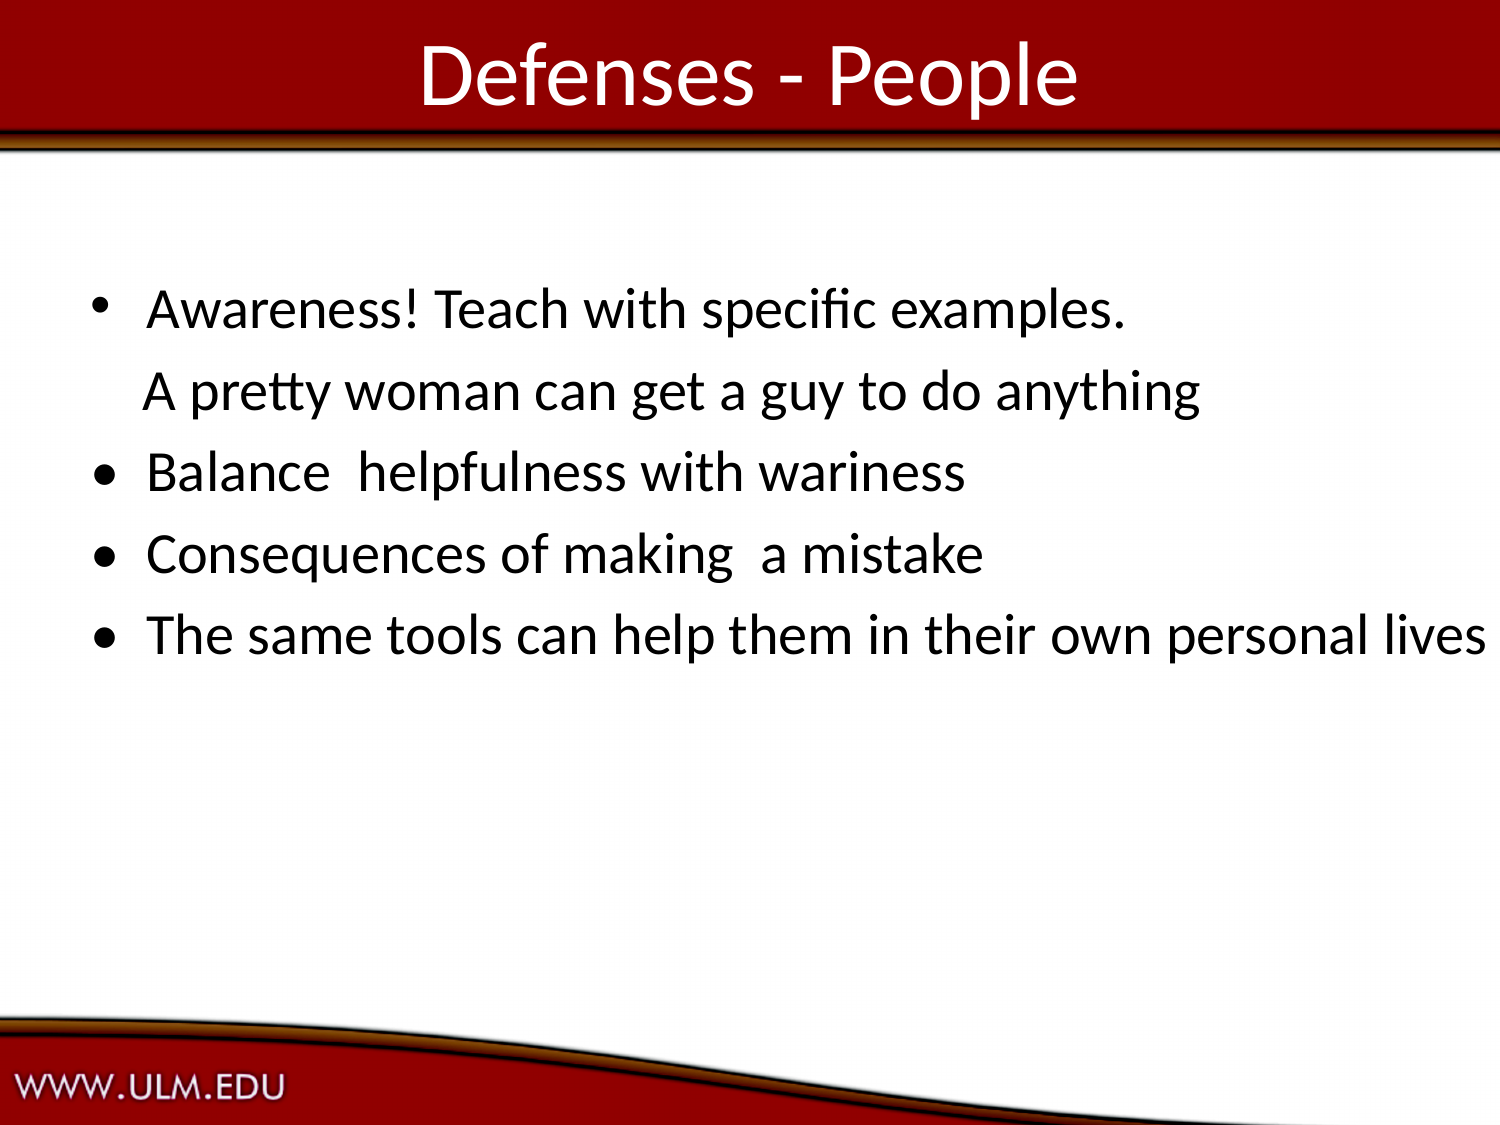

# Defenses - People
Awareness! Teach with specific examples.
    A pretty woman can get a guy to do anything
• 	Balance  helpfulness with wariness
• 	Consequences of making  a mistake
• 	The same tools can help them in their own personal lives